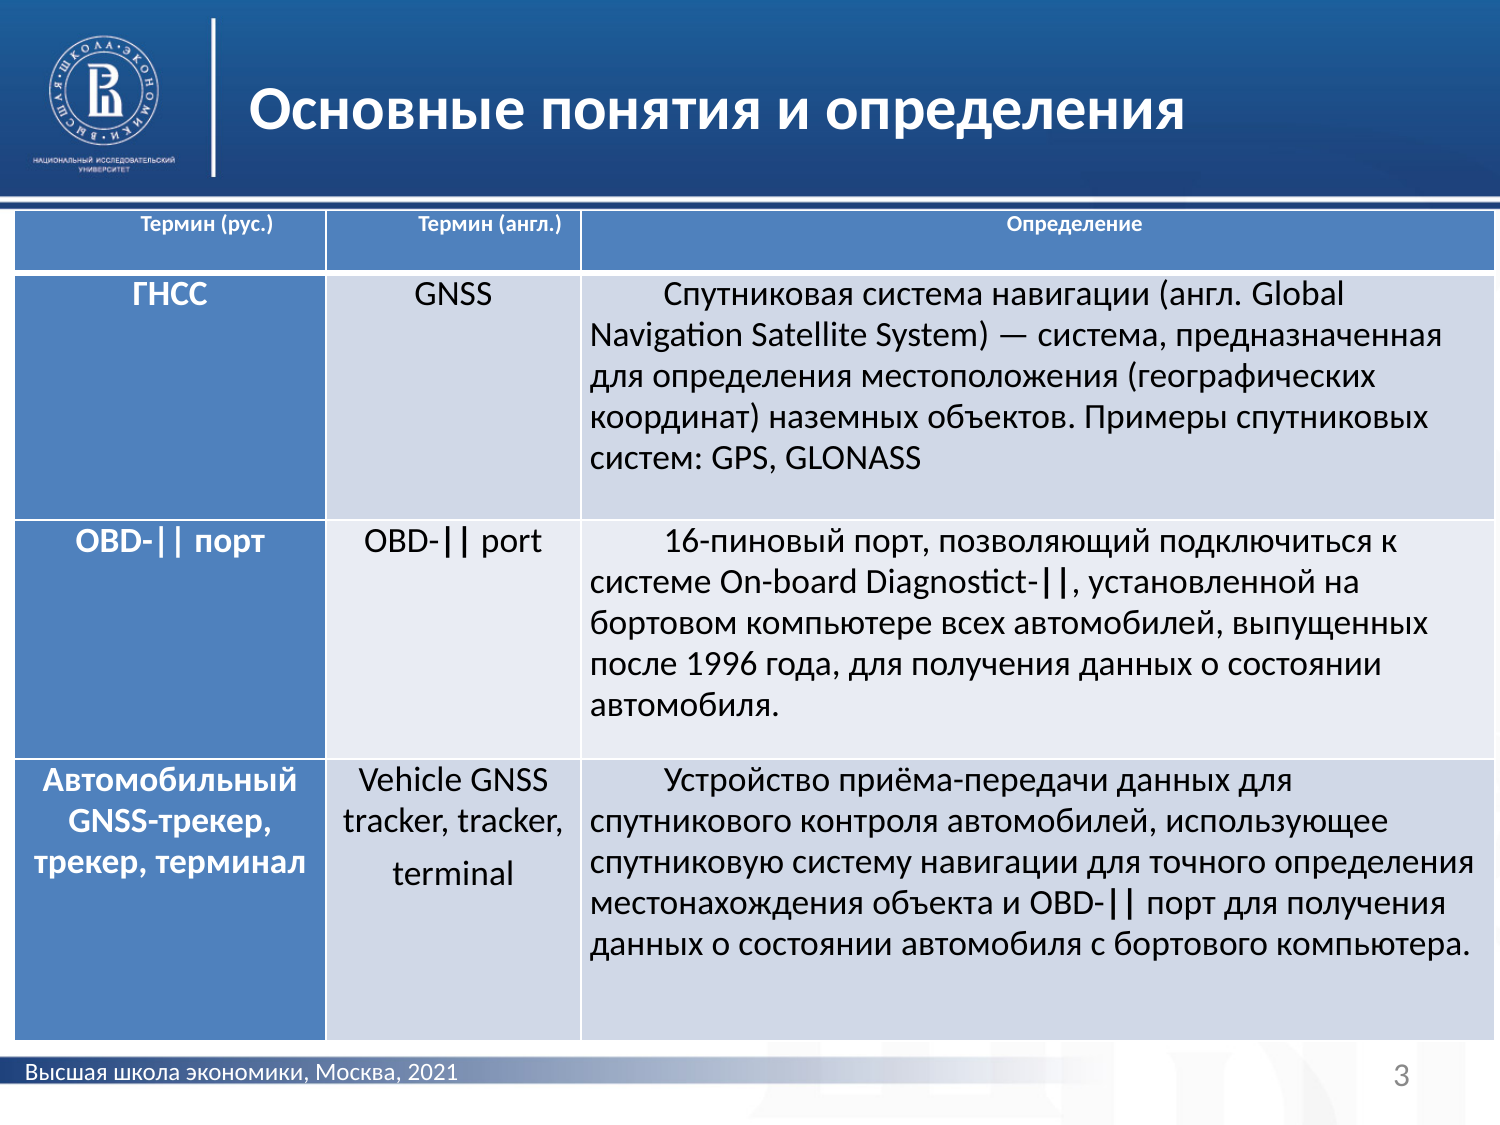

Основные понятия и определения
| Термин (рус.) | Термин (англ.) | Определение |
| --- | --- | --- |
| ГНСС | GNSS | Спутниковая система навигации (англ. Global Navigation Satellite System) — система, предназначенная для определения местоположения (географических координат) наземных объектов. Примеры спутниковых систем: GPS, GLONASS |
| OBD-|| порт | OBD-|| port | 16-пиновый порт, позволяющий подключиться к системе On-board Diagnostict-||, установленной на бортовом компьютере всех автомобилей, выпущенных после 1996 года, для получения данных о состоянии автомобиля. |
| Автомобильный GNSS-трекер, трекер, терминал | Vehicle GNSS tracker, tracker, terminal | Устройство приёма-передачи данных для спутникового контроля автомобилей, использующее спутниковую систему навигации для точного определения местонахождения объекта и OBD-|| порт для получения данных о состоянии автомобиля с бортового компьютера. |
фото
фото
фото
Высшая школа экономики, Москва, 2021
3